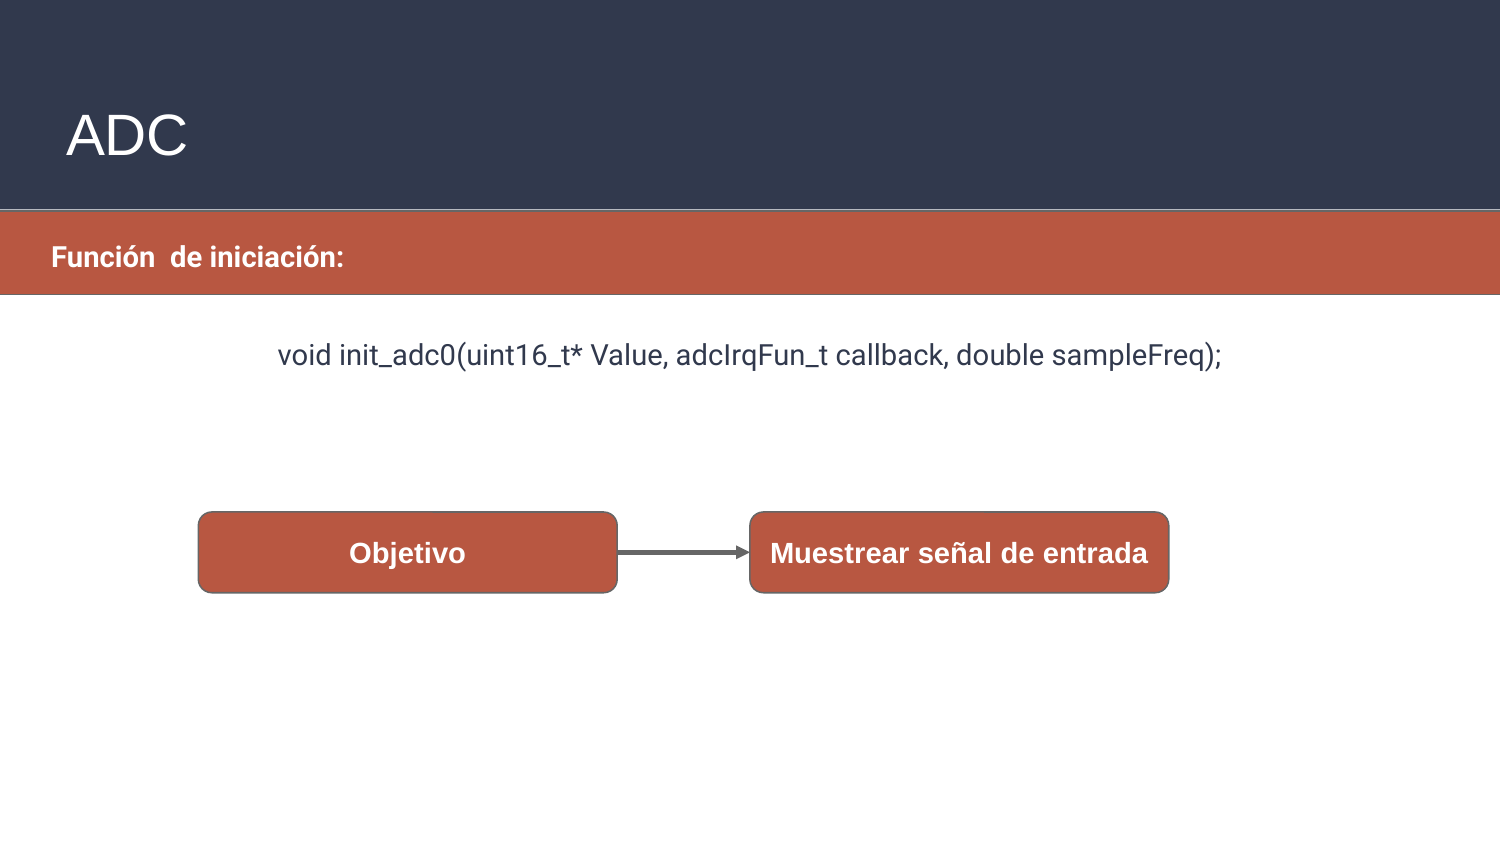

# ADC

Función  de iniciación:
void init_adc0(uint16_t* Value, adcIrqFun_t callback, double sampleFreq);
Objetivo
Muestrear señal de entrada